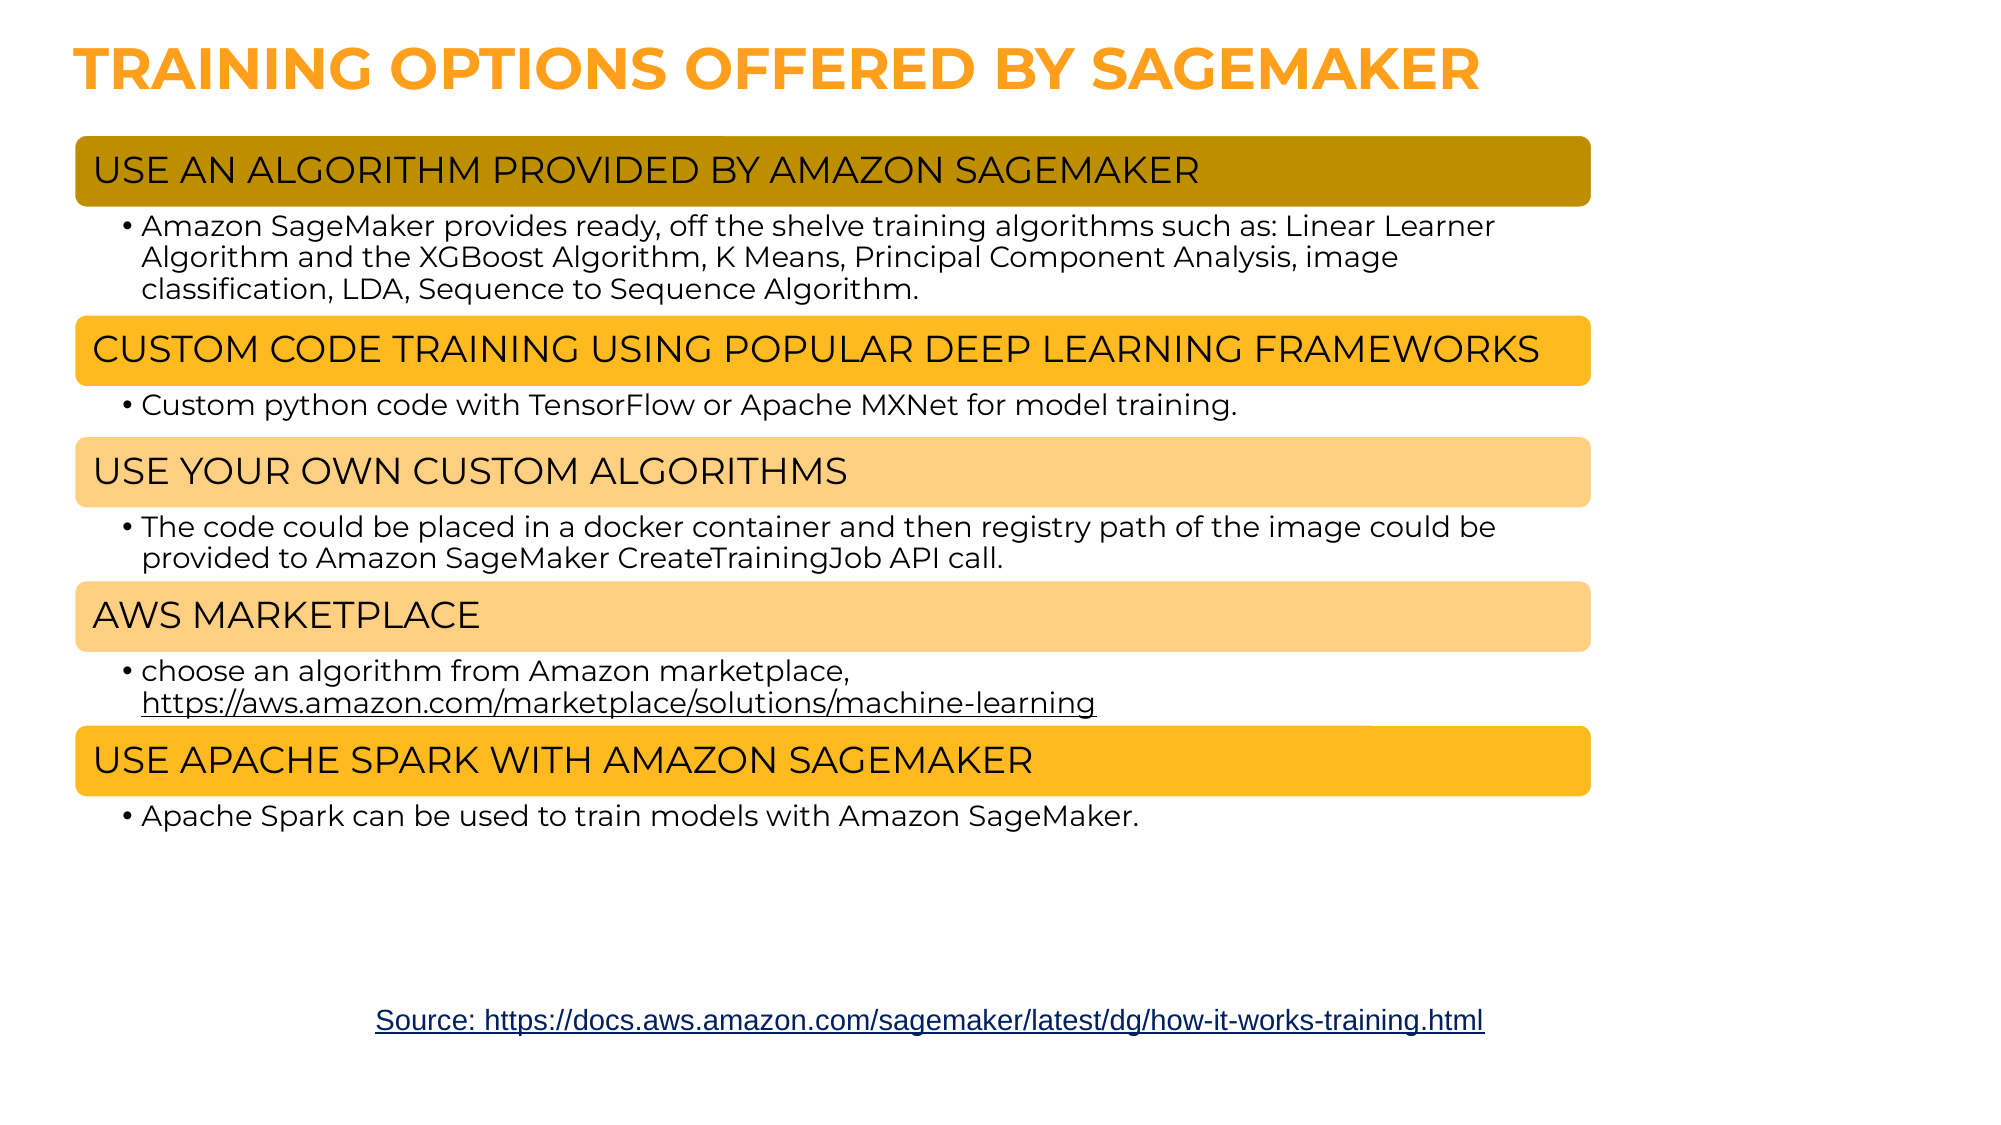

TRAINING OPTIONS OFFERED BY SAGEMAKER
USE AN ALGORITHM PROVIDED BY AMAZON SAGEMAKER
Amazon SageMaker provides ready, off the shelve training algorithms such as: Linear Learner Algorithm and the XGBoost Algorithm, K Means, Principal Component Analysis, image classification, LDA, Sequence to Sequence Algorithm.
CUSTOM CODE TRAINING USING POPULAR DEEP LEARNING FRAMEWORKS
Custom python code with TensorFlow or Apache MXNet for model training.
USE YOUR OWN CUSTOM ALGORITHMS
The code could be placed in a docker container and then registry path of the image could be provided to Amazon SageMaker CreateTrainingJob API call.
AWS MARKETPLACE
choose an algorithm from Amazon marketplace, https://aws.amazon.com/marketplace/solutions/machine-learning
USE APACHE SPARK WITH AMAZON SAGEMAKER
Apache Spark can be used to train models with Amazon SageMaker.

Source: https://docs.aws.amazon.com/sagemaker/latest/dg/how-it-works-training.html